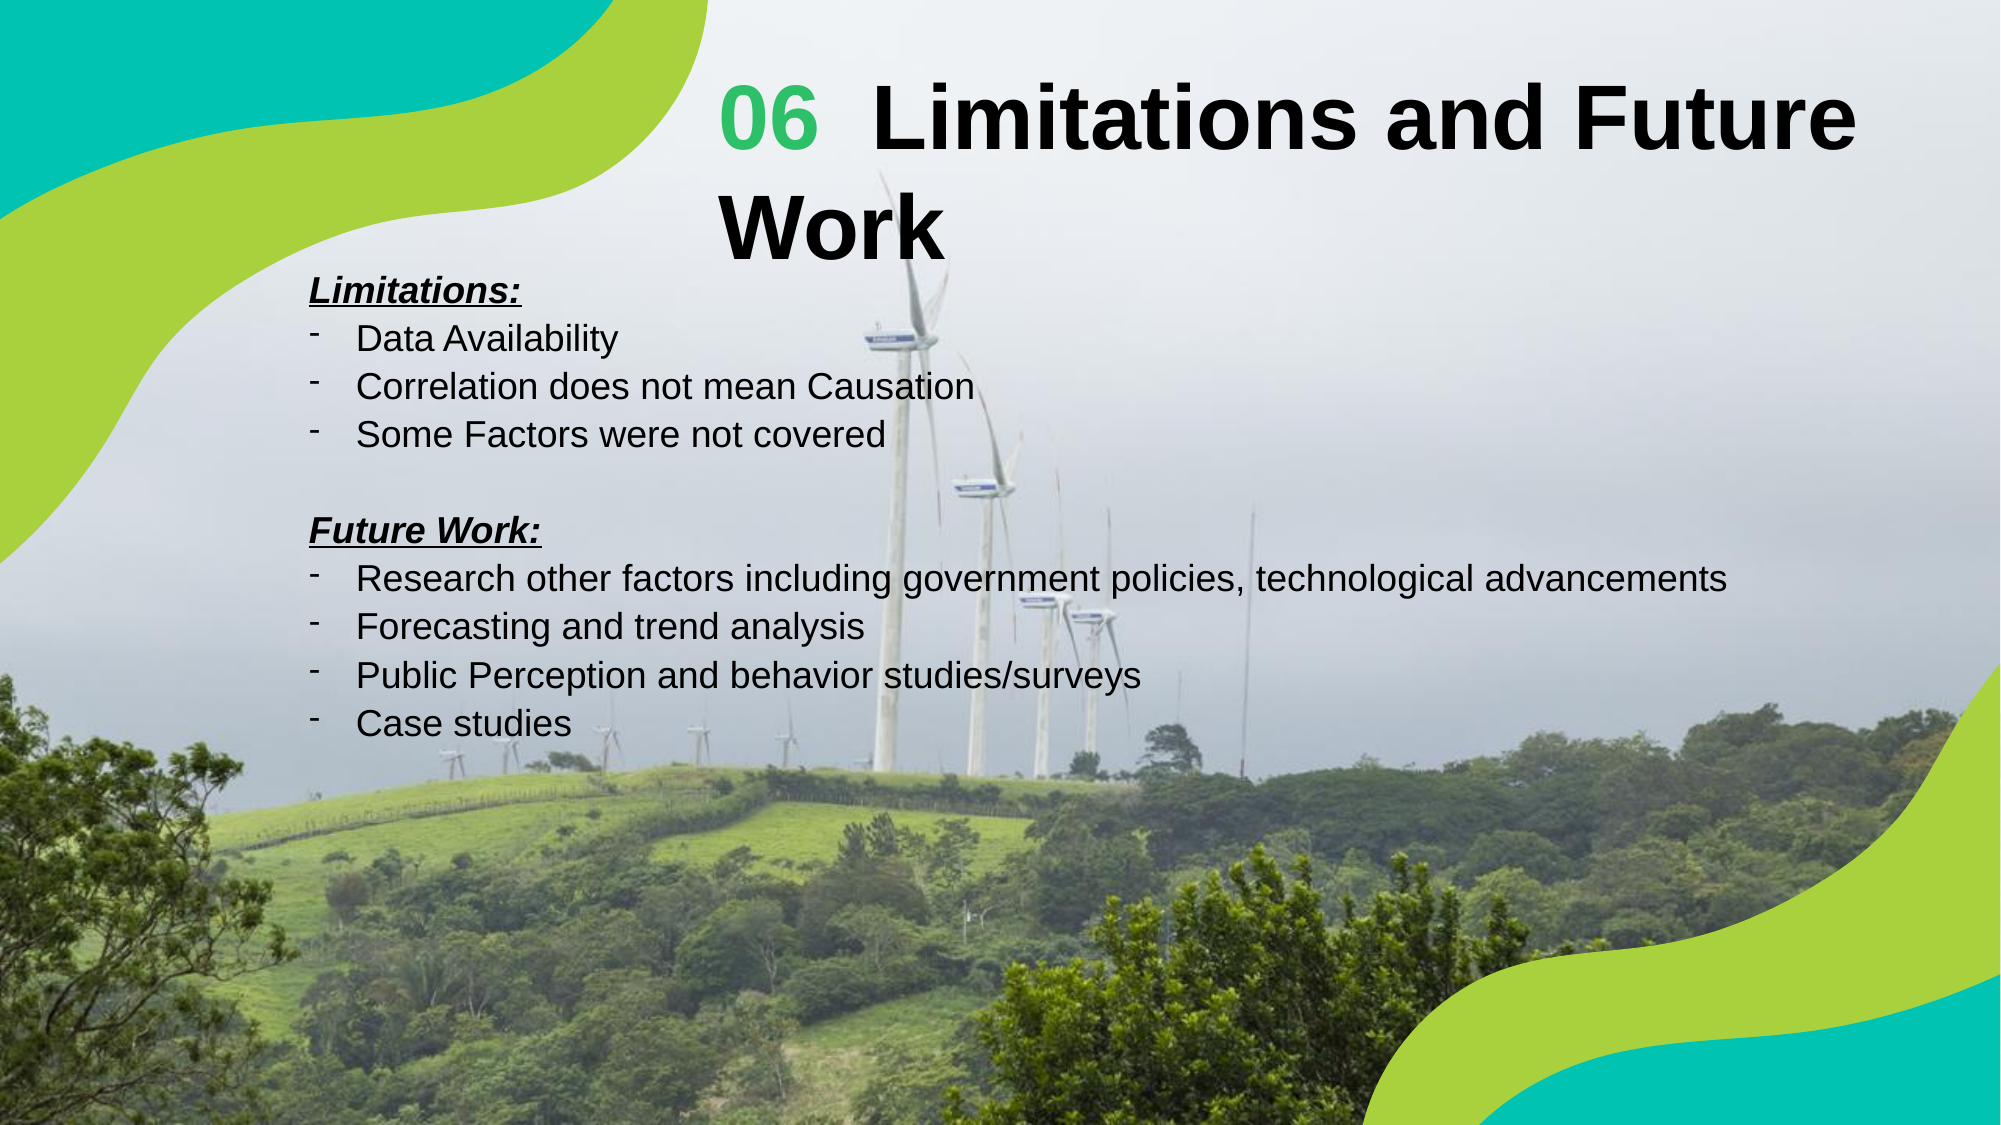

# 06  Limitations and Future Work
Limitations:
Data Availability
Correlation does not mean Causation
Some Factors were not covered

Future Work:
Research other factors including government policies, technological advancements
Forecasting and trend analysis
Public Perception and behavior studies/surveys
Case studies